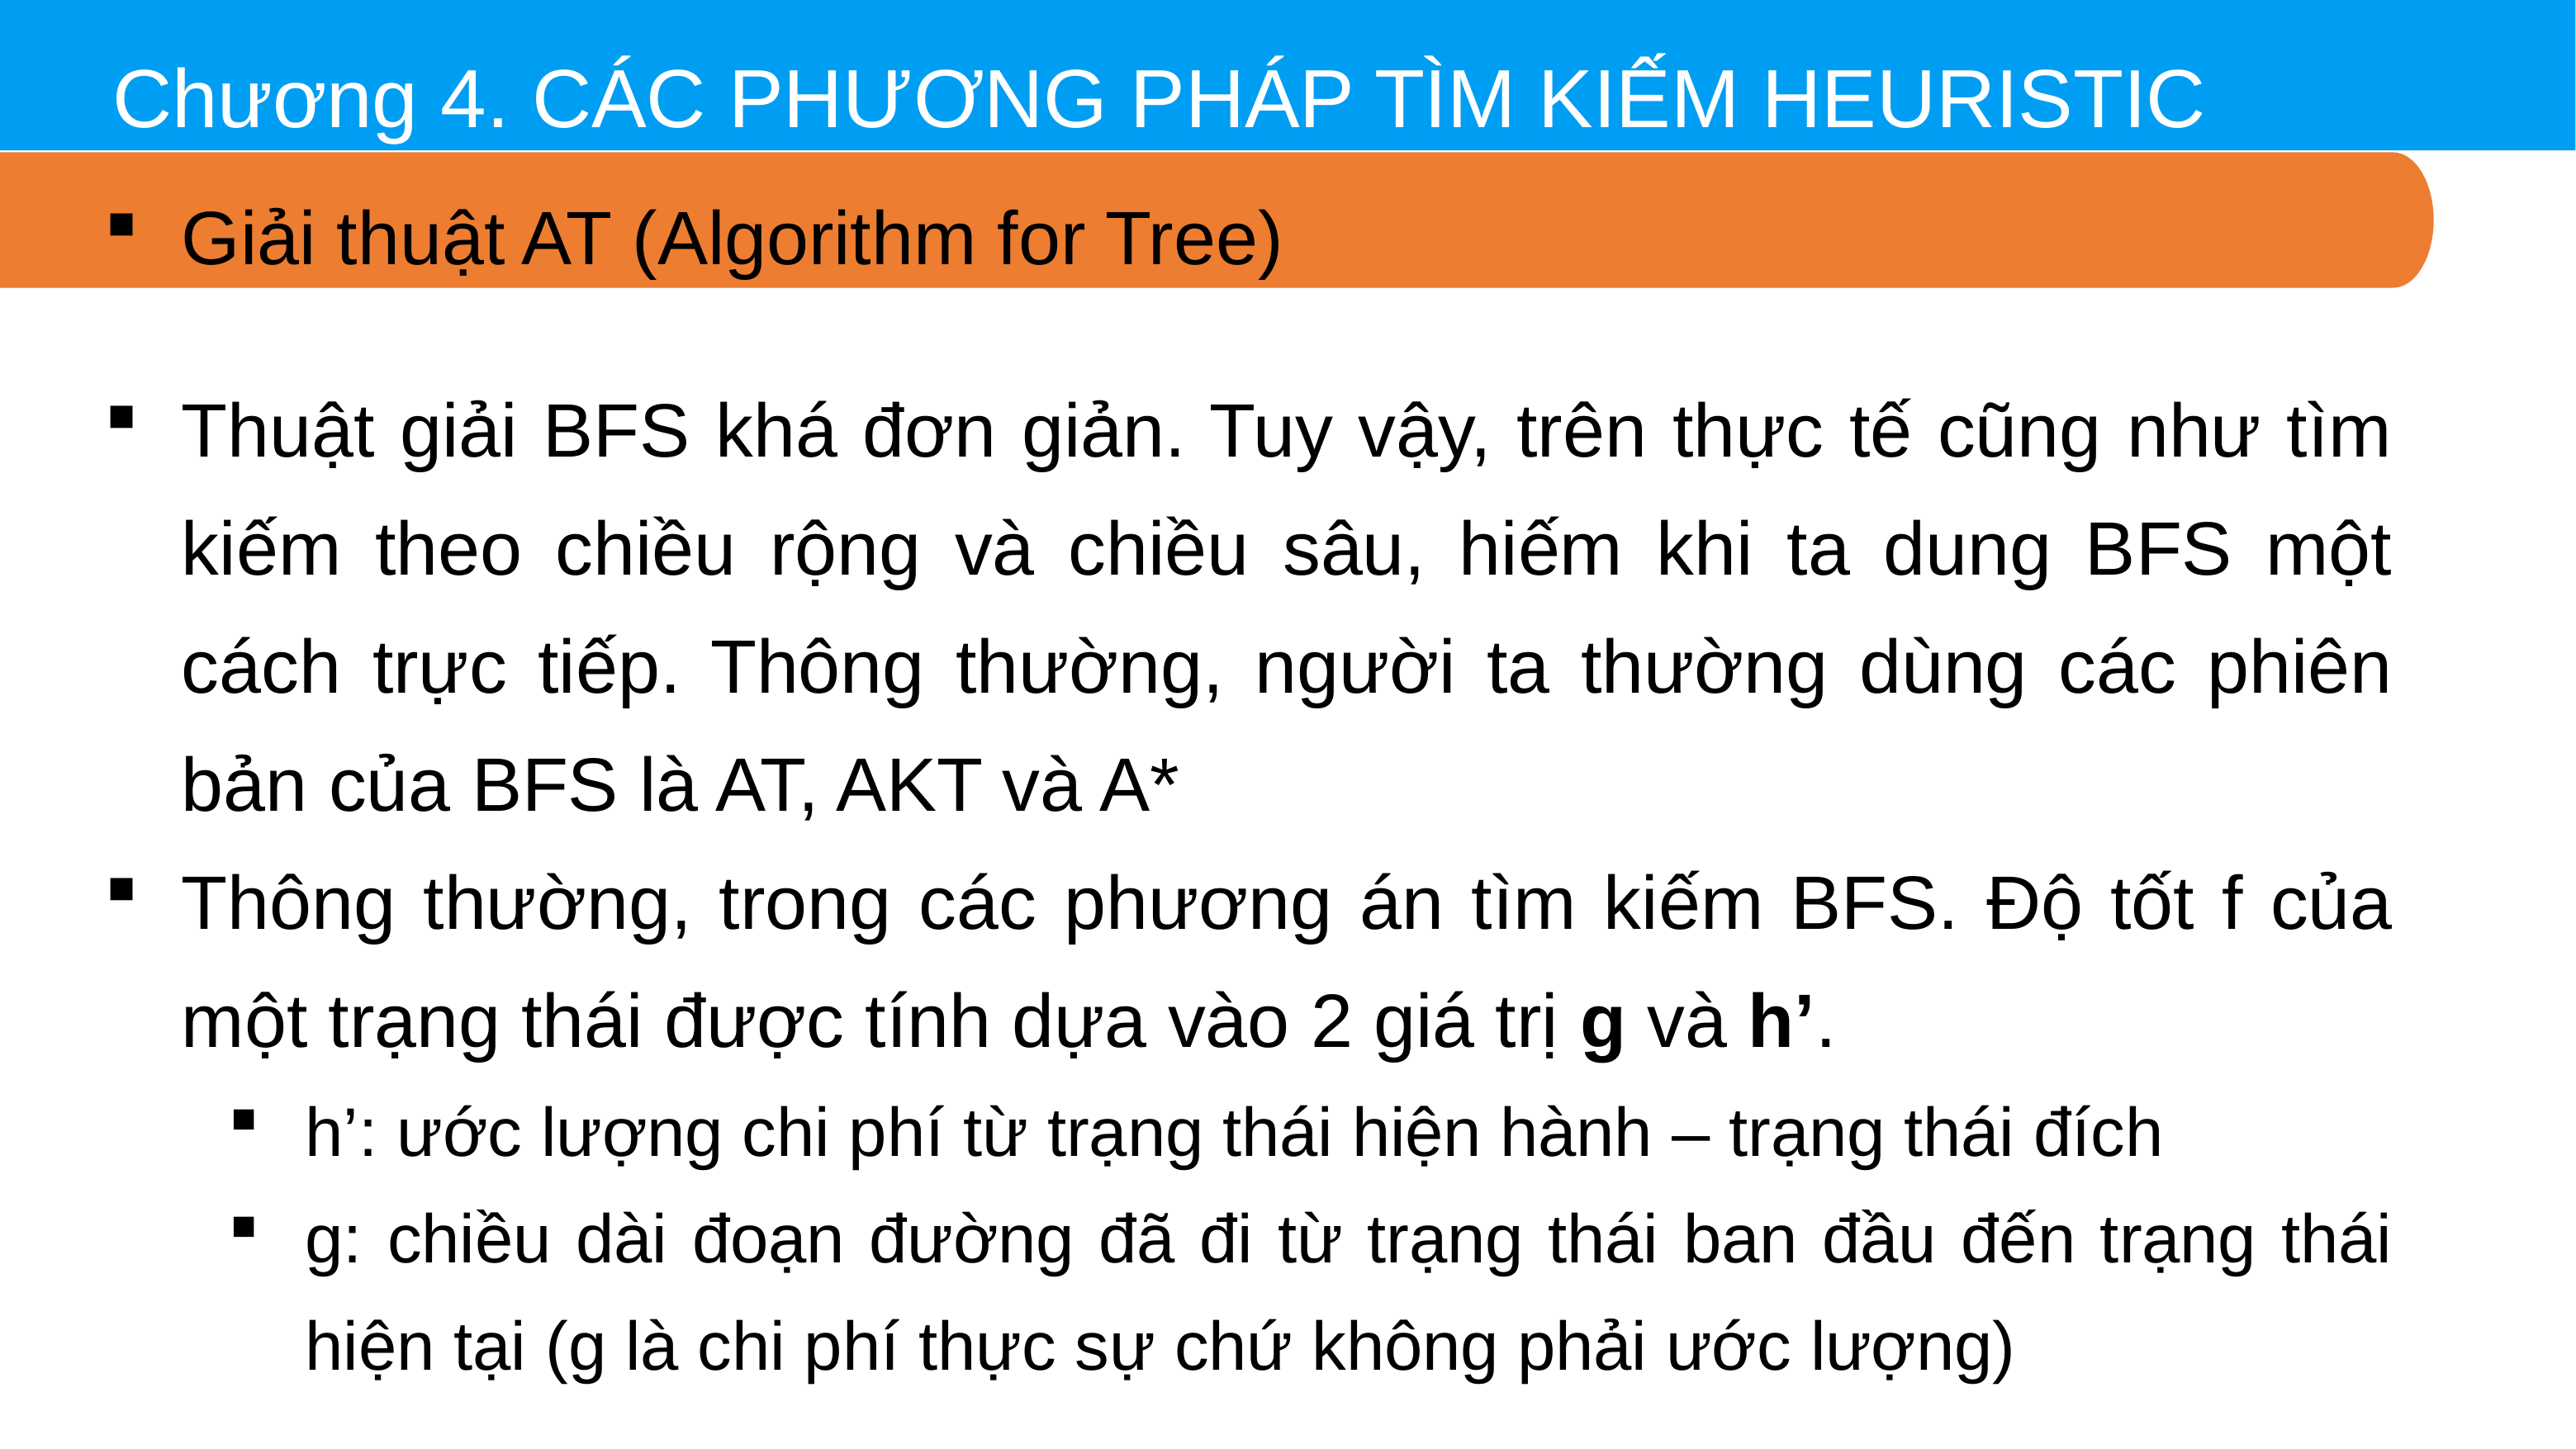

Chương 4. CÁC PHƯƠNG PHÁP TÌM KIẾM HEURISTIC

Giải thuật AT (Algorithm for Tree)
Thuật giải BFS khá đơn giản. Tuy vậy, trên thực tế cũng như tìm kiếm theo chiều rộng và chiều sâu, hiếm khi ta dung BFS một cách trực tiếp. Thông thường, người ta thường dùng các phiên bản của BFS là AT, AKT và A*
Thông thường, trong các phương án tìm kiếm BFS. Độ tốt f của một trạng thái được tính dựa vào 2 giá trị g và h’.
h’: ước lượng chi phí từ trạng thái hiện hành – trạng thái đích
g: chiều dài đoạn đường đã đi từ trạng thái ban đầu đến trạng thái hiện tại (g là chi phí thực sự chứ không phải ước lượng)